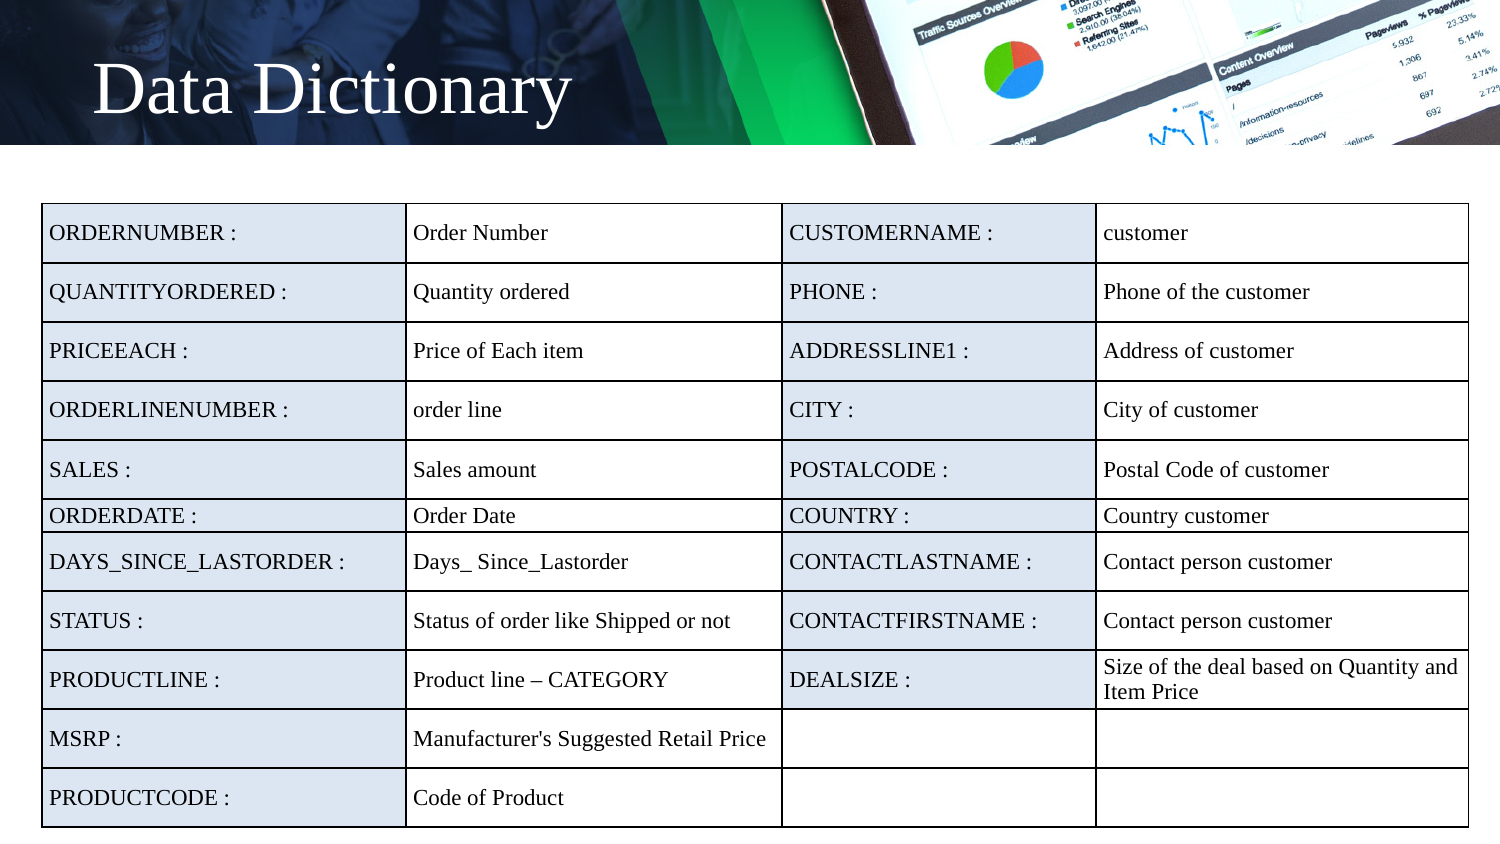

# Data Dictionary
| ORDERNUMBER : | Order Number | CUSTOMERNAME : | customer |
| --- | --- | --- | --- |
| QUANTITYORDERED : | Quantity ordered | PHONE : | Phone of the customer |
| PRICEEACH : | Price of Each item | ADDRESSLINE1 : | Address of customer |
| ORDERLINENUMBER : | order line | CITY : | City of customer |
| SALES : | Sales amount | POSTALCODE : | Postal Code of customer |
| ORDERDATE : | Order Date | COUNTRY : | Country customer |
| DAYS\_SINCE\_LASTORDER : | Days\_ Since\_Lastorder | CONTACTLASTNAME : | Contact person customer |
| STATUS : | Status of order like Shipped or not | CONTACTFIRSTNAME : | Contact person customer |
| PRODUCTLINE : | Product line – CATEGORY | DEALSIZE : | Size of the deal based on Quantity and Item Price |
| MSRP : | Manufacturer's Suggested Retail Price |  |  |
| PRODUCTCODE : | Code of Product |  |  |